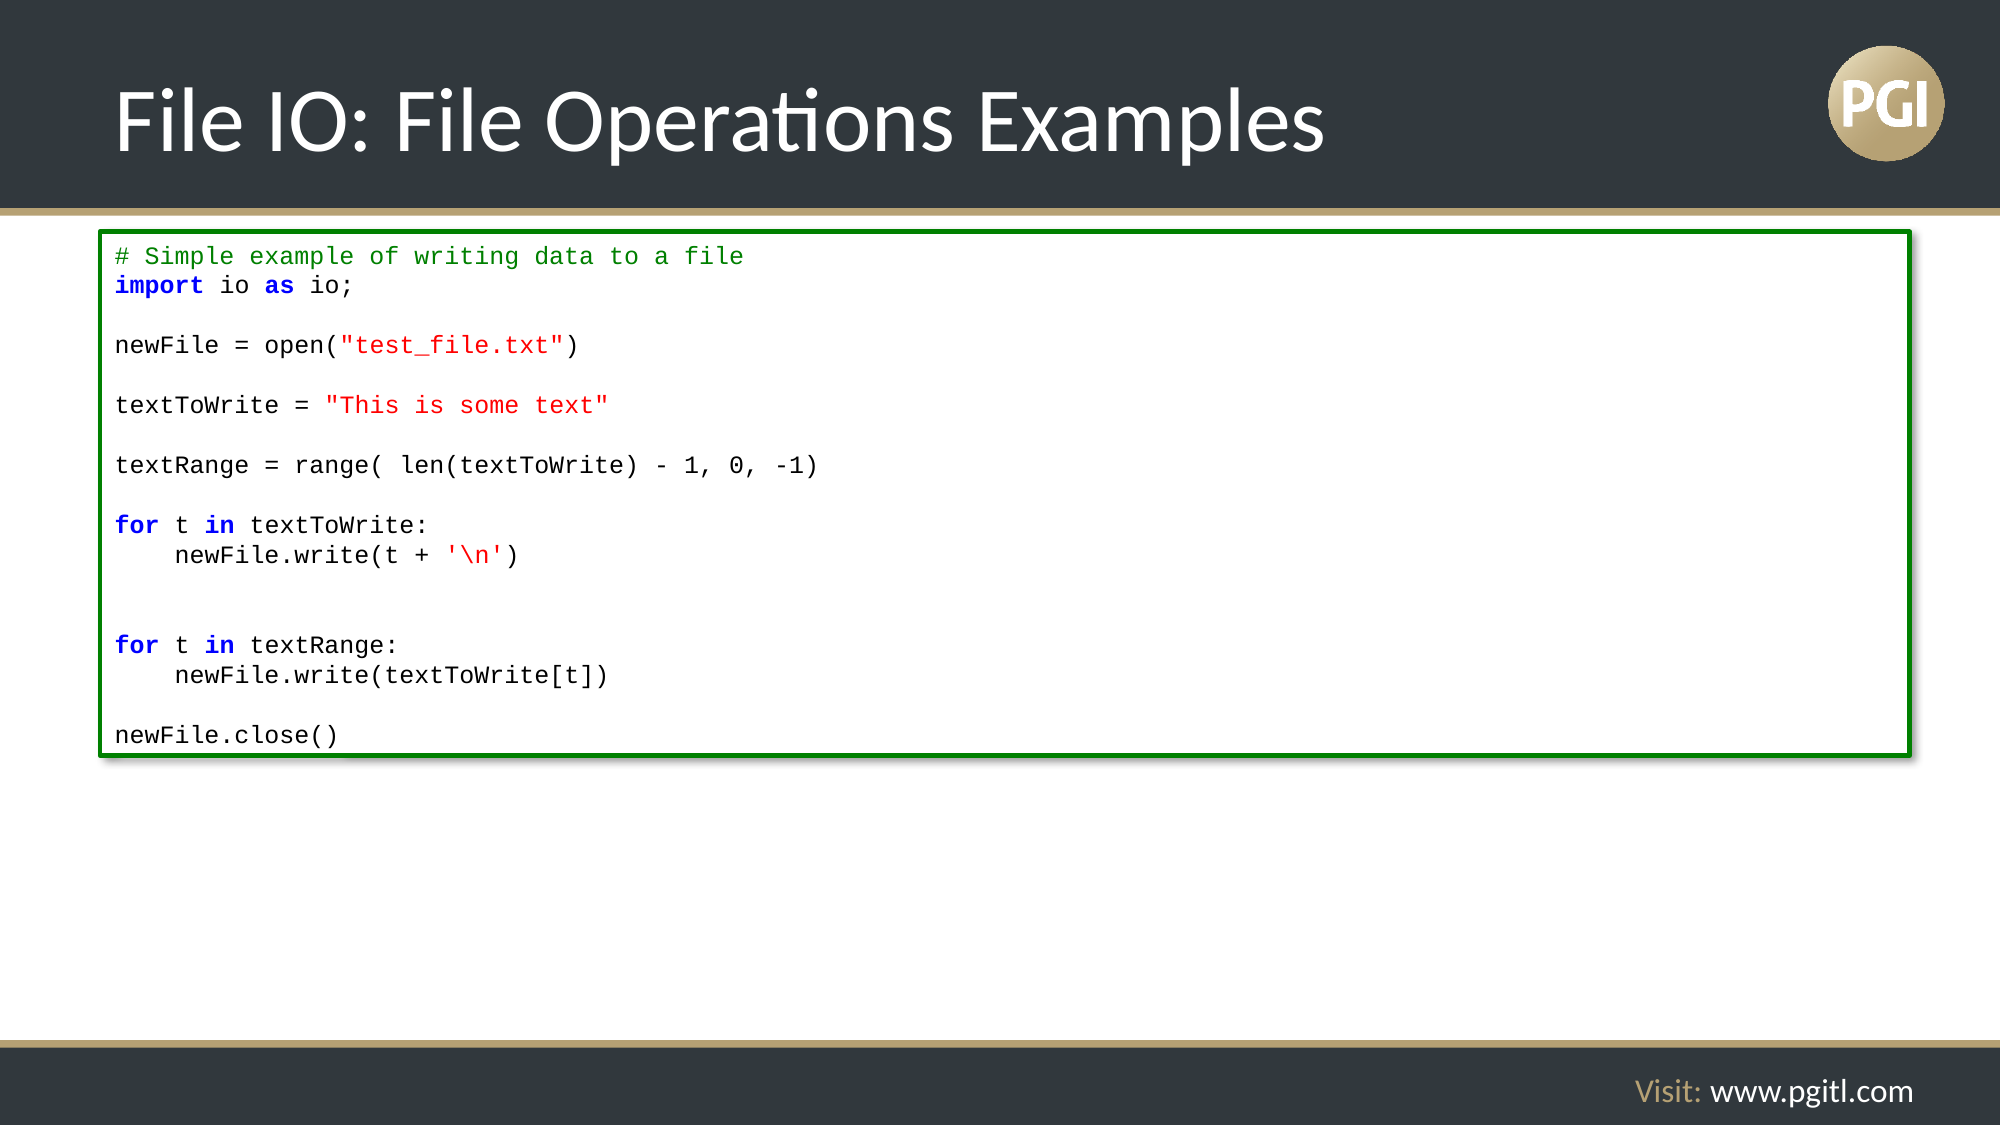

# File IO: File Operations Examples
# Simple example of writing data to a file
import io as io;

newFile = open("test_file.txt")

textToWrite = "This is some text"

textRange = range( len(textToWrite) - 1, 0, -1)

for t in textToWrite:
    newFile.write(t + '\n')

for t in textRange:
    newFile.write(textToWrite[t])

newFile.close()